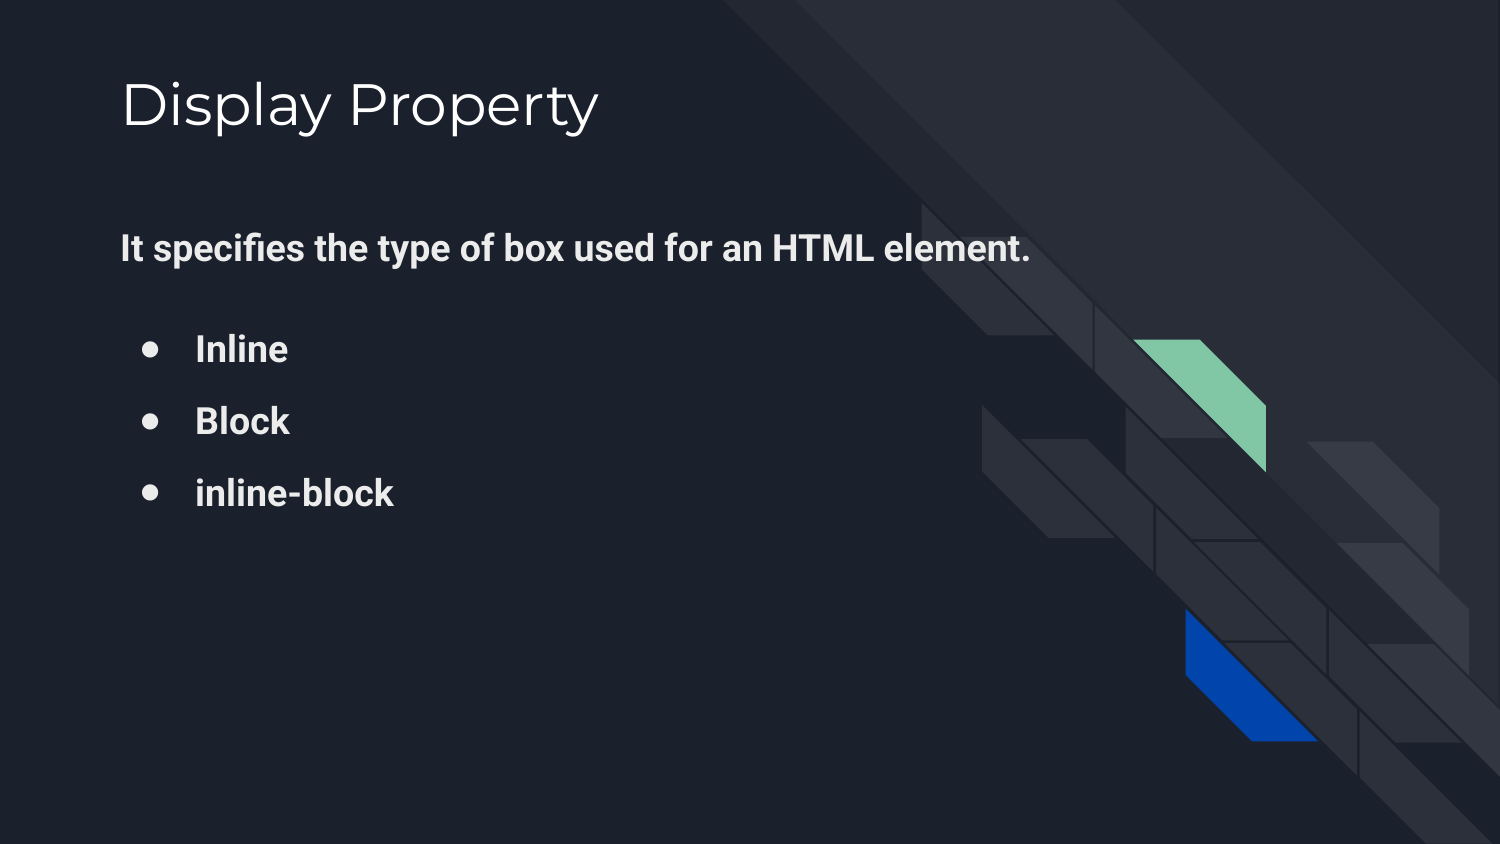

# Display Property
It specifies the type of box used for an HTML element.
Inline
Block
inline-block